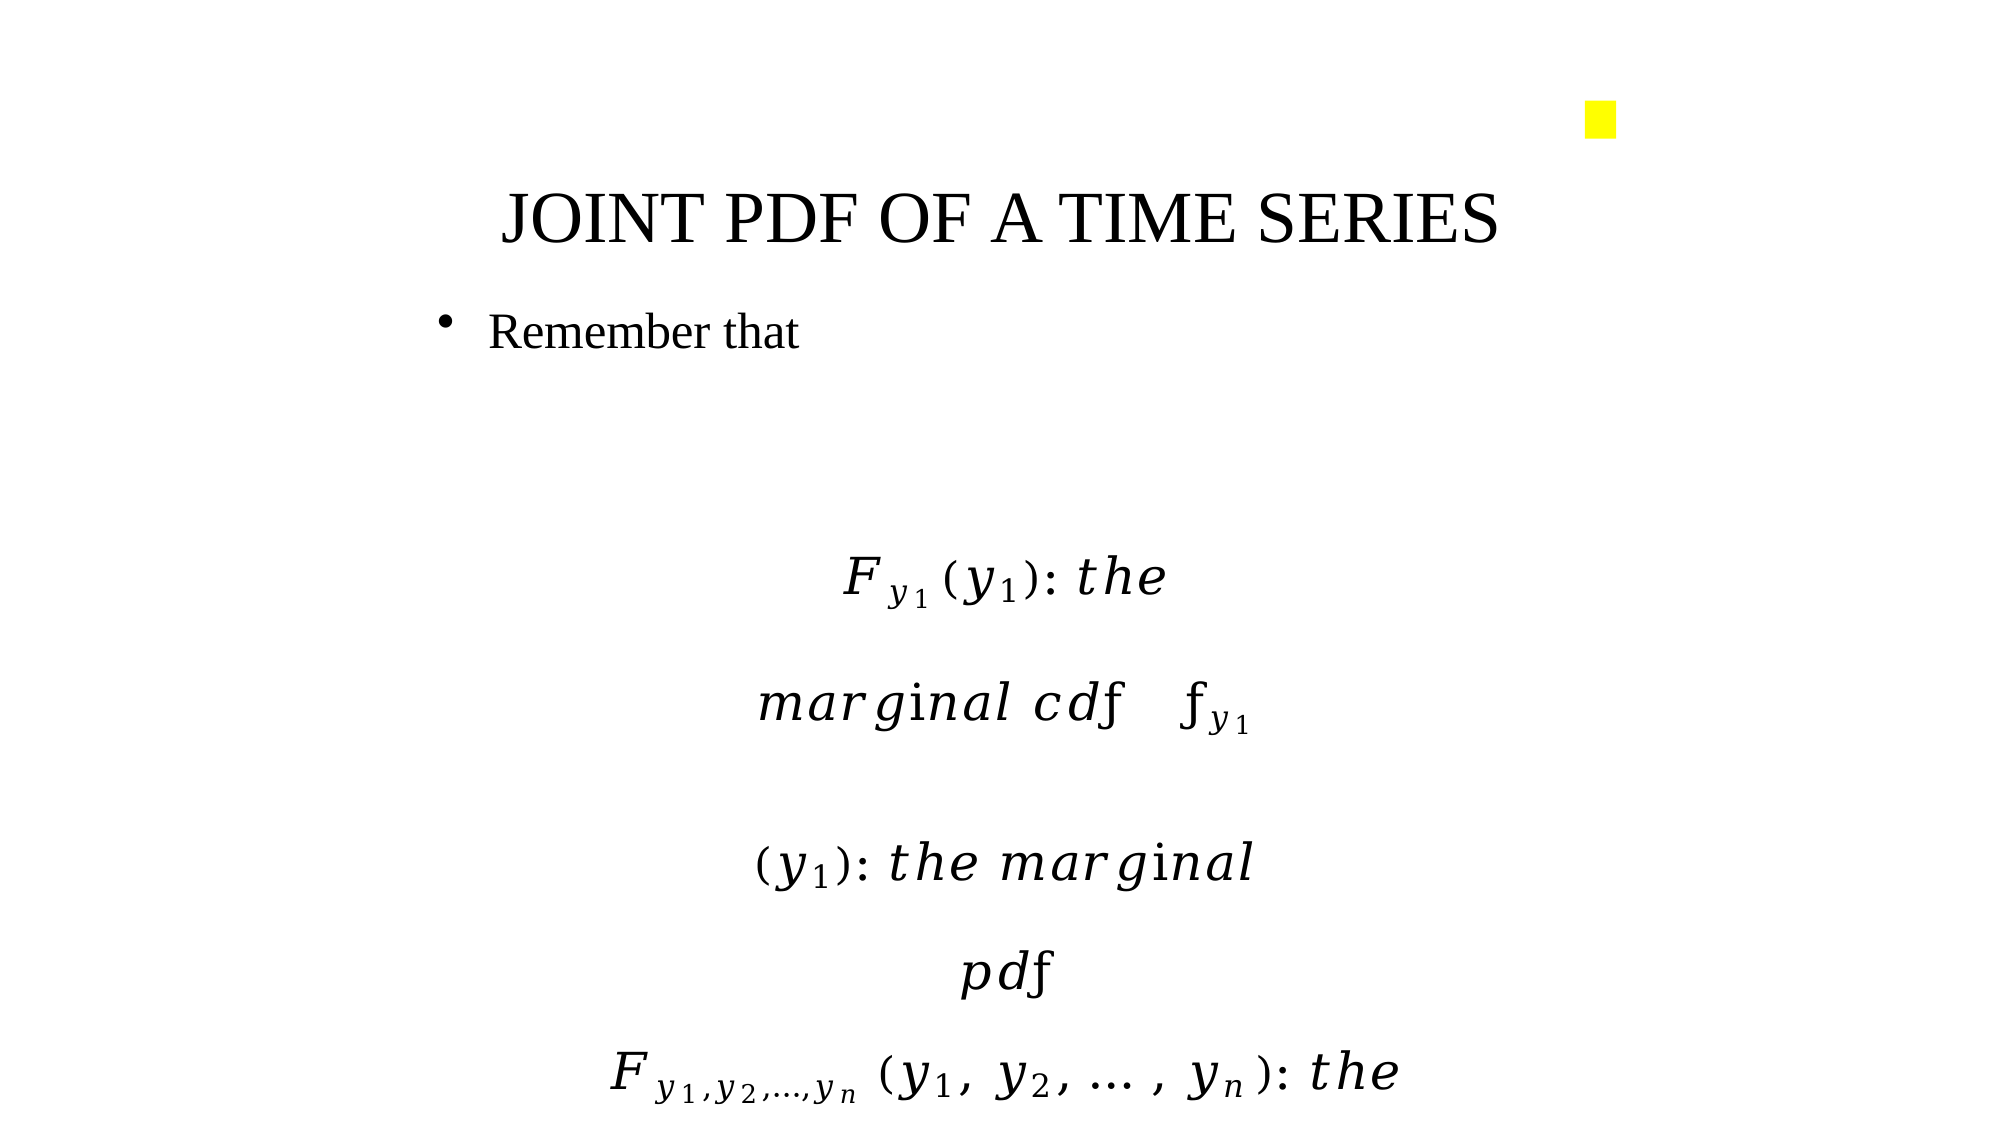

# JOINT PDF OF A TIME SERIES
Remember that

𝐹𝑦1 (𝑦1): 𝑡ℎ𝑒 𝑚𝑎𝑟𝑔i𝑛𝑎𝑙 𝑐𝑑ƒ  ƒ𝑦1 (𝑦1): 𝑡ℎ𝑒 𝑚𝑎𝑟𝑔i𝑛𝑎𝑙 𝑝𝑑ƒ
𝐹𝑦1,𝑦2,…,𝑦𝑛 (𝑦1, 𝑦2, … , 𝑦𝑛): 𝑡ℎ𝑒 j𝑜i𝑛𝑡 𝑐𝑑ƒ  ƒ𝑦1,𝑦2,…,𝑦𝑛 (𝑦1, 𝑦2, … , 𝑦𝑛): 𝑡ℎ𝑒 j𝑜i𝑛𝑡 𝑝𝑑ƒ